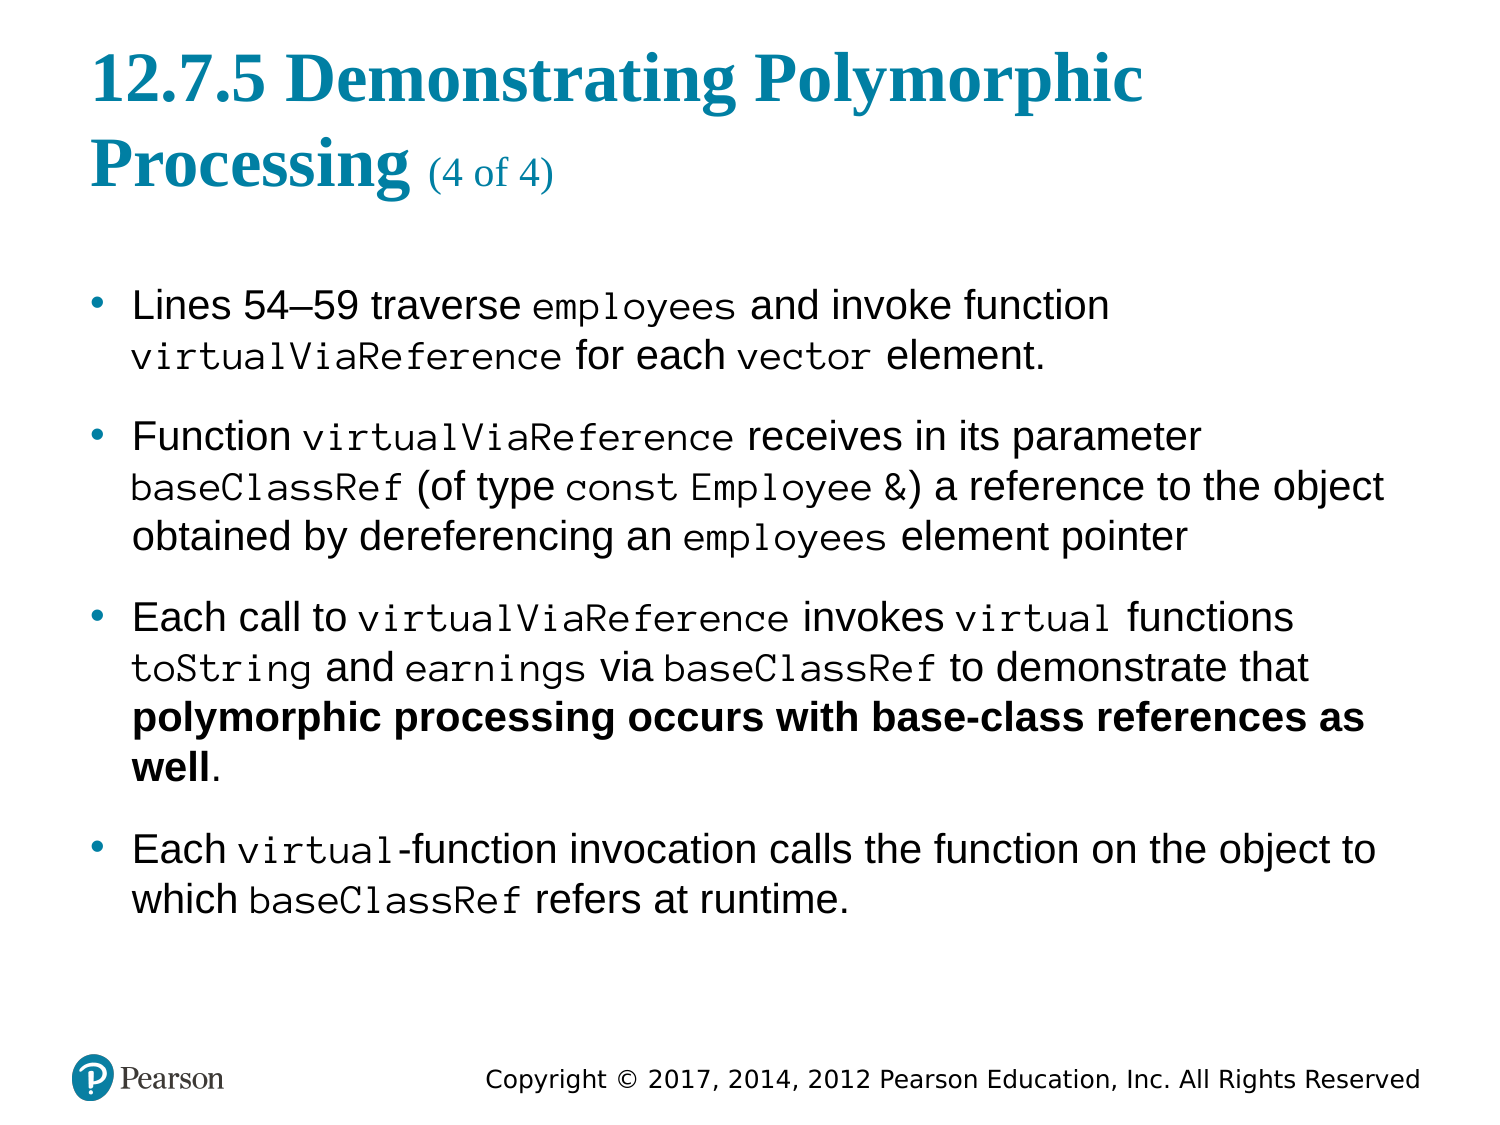

# 12.7.5 Demonstrating Polymorphic Processing (4 of 4)
Lines 54–59 traverse employees and invoke function virtualViaReference for each vector element.
Function virtualViaReference receives in its parameter baseClassRef (of type const Employee &) a reference to the object obtained by dereferencing an employees element pointer
Each call to virtualViaReference invokes virtual functions toString and earnings via baseClassRef to demonstrate that polymorphic processing occurs with base-class references as well.
Each virtual-function invocation calls the function on the object to which baseClassRef refers at runtime.